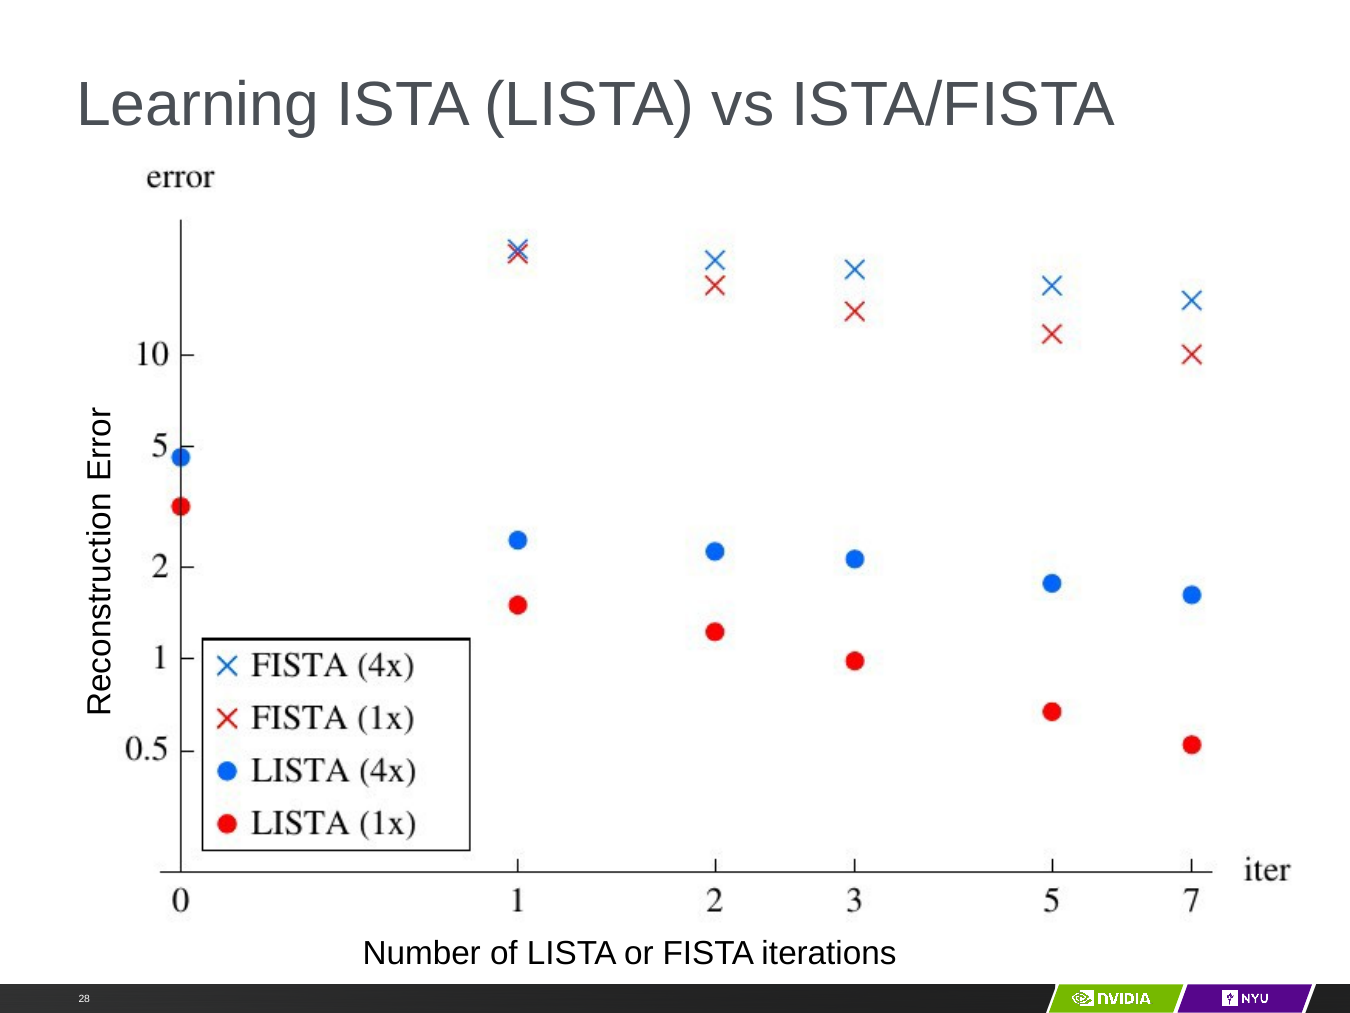

# Learning ISTA (LISTA) vs ISTA/FISTA

Reconstruction Error
Number of LISTA or FISTA iterations